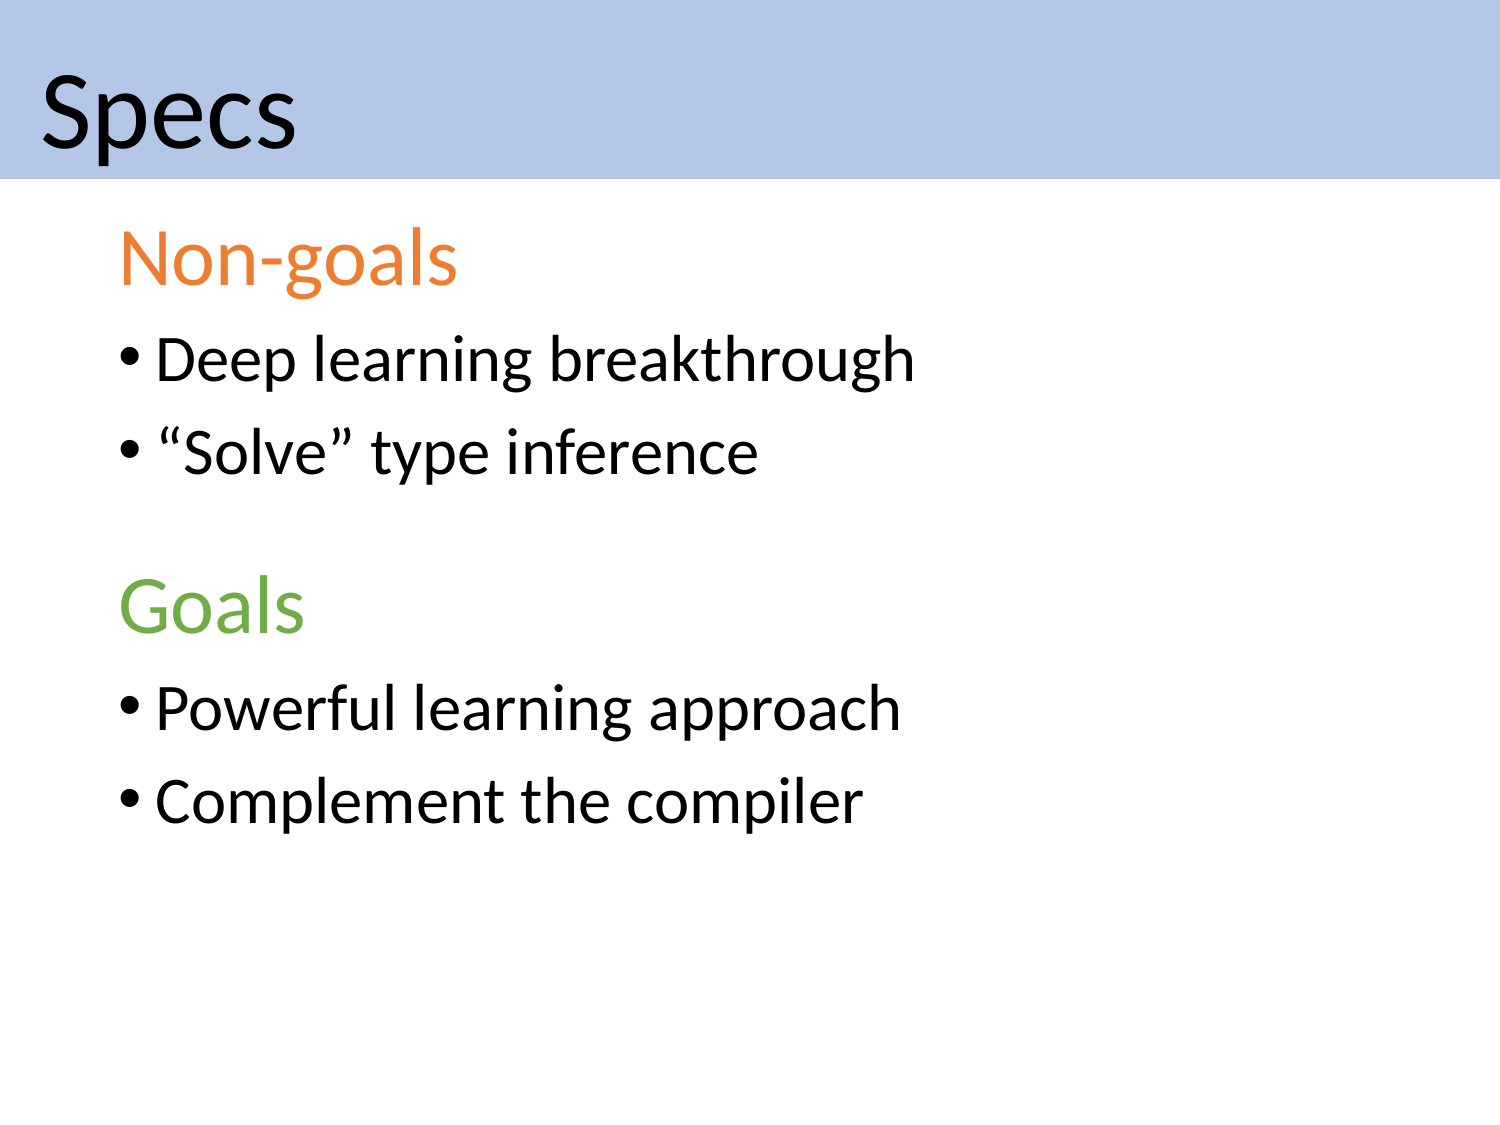

Specs
Non-goals
Deep learning breakthrough
“Solve” type inference

Goals
Powerful learning approach
Complement the compiler